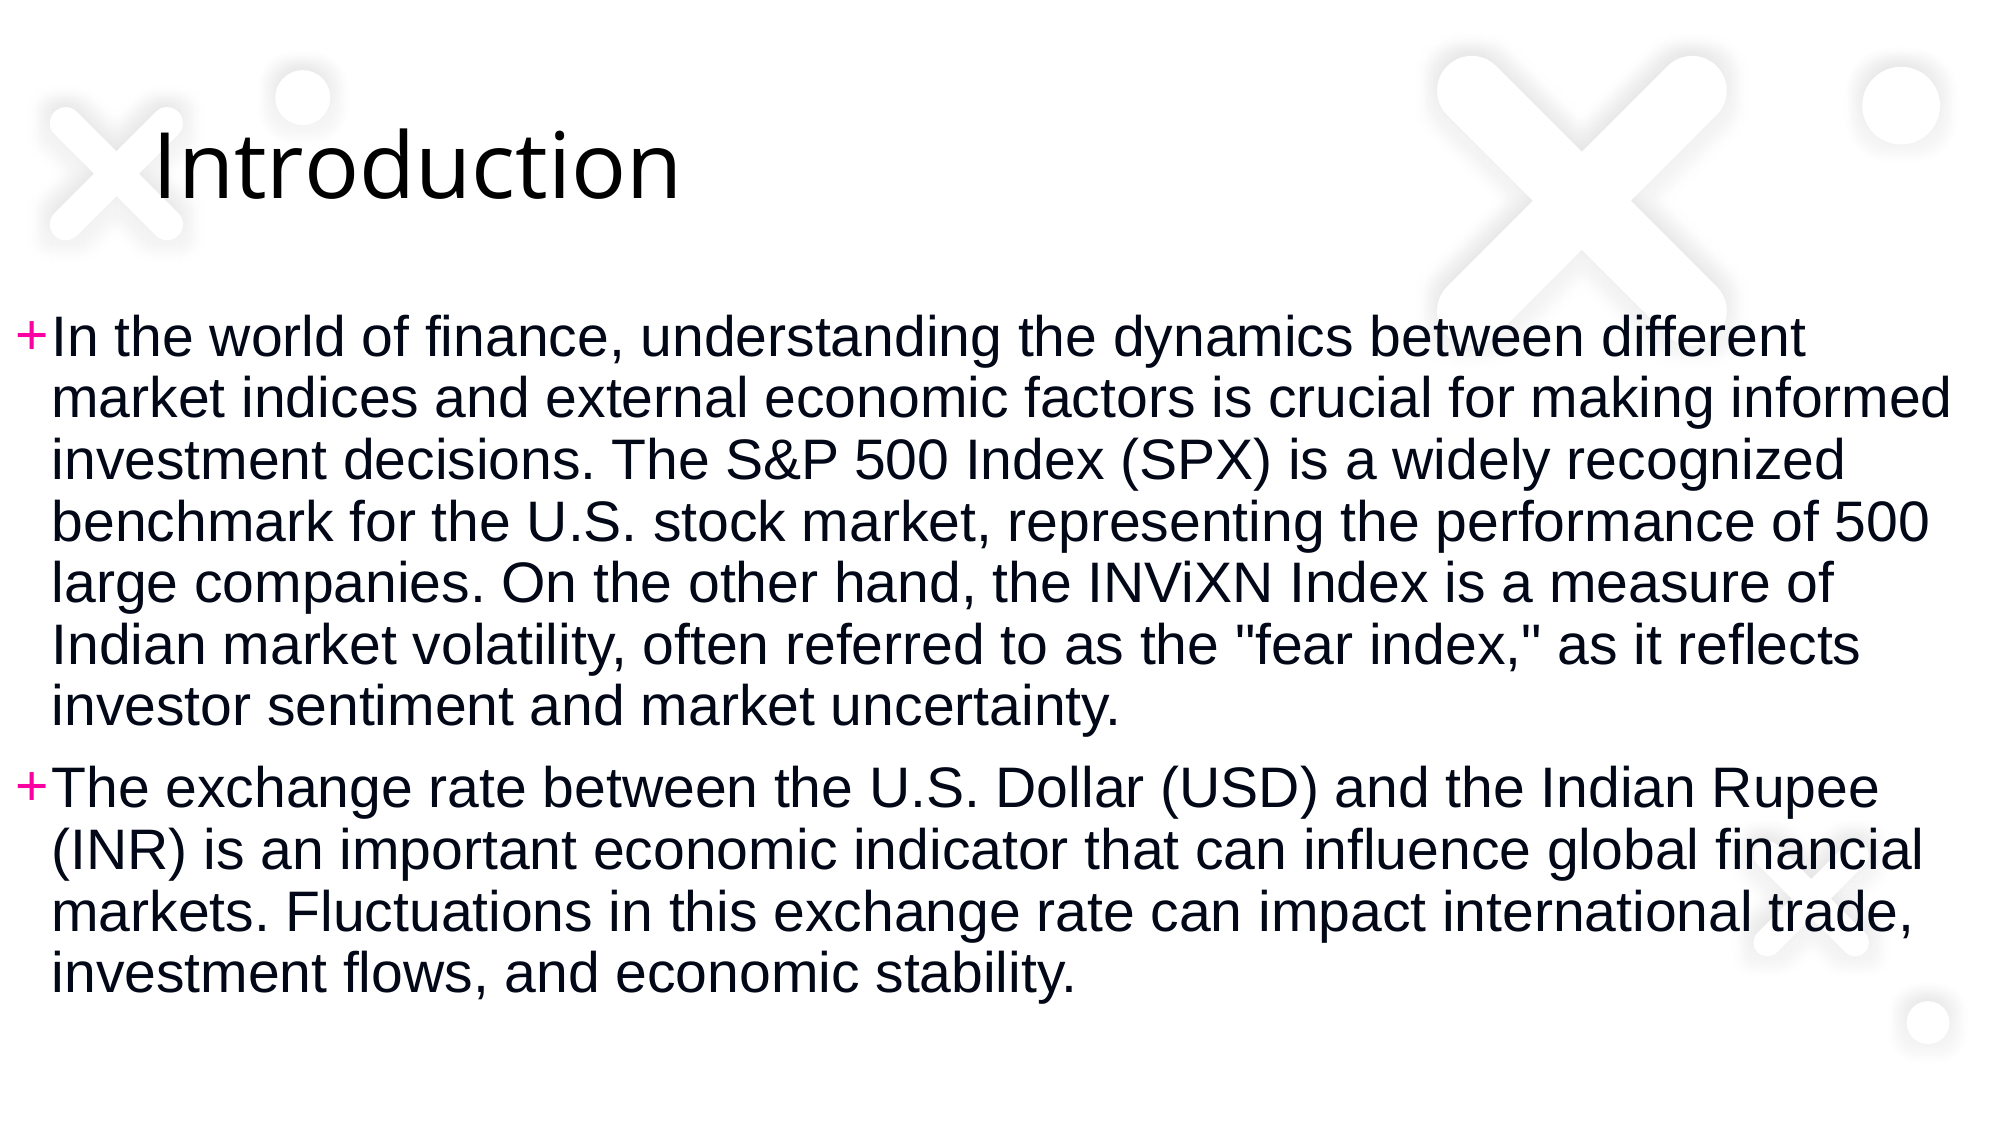

# Introduction
In the world of finance, understanding the dynamics between different market indices and external economic factors is crucial for making informed investment decisions. The S&P 500 Index (SPX) is a widely recognized benchmark for the U.S. stock market, representing the performance of 500 large companies. On the other hand, the INViXN Index is a measure of  Indian market volatility, often referred to as the "fear index," as it reflects investor sentiment and market uncertainty.
The exchange rate between the U.S. Dollar (USD) and the Indian Rupee (INR) is an important economic indicator that can influence global financial markets. Fluctuations in this exchange rate can impact international trade, investment flows, and economic stability.